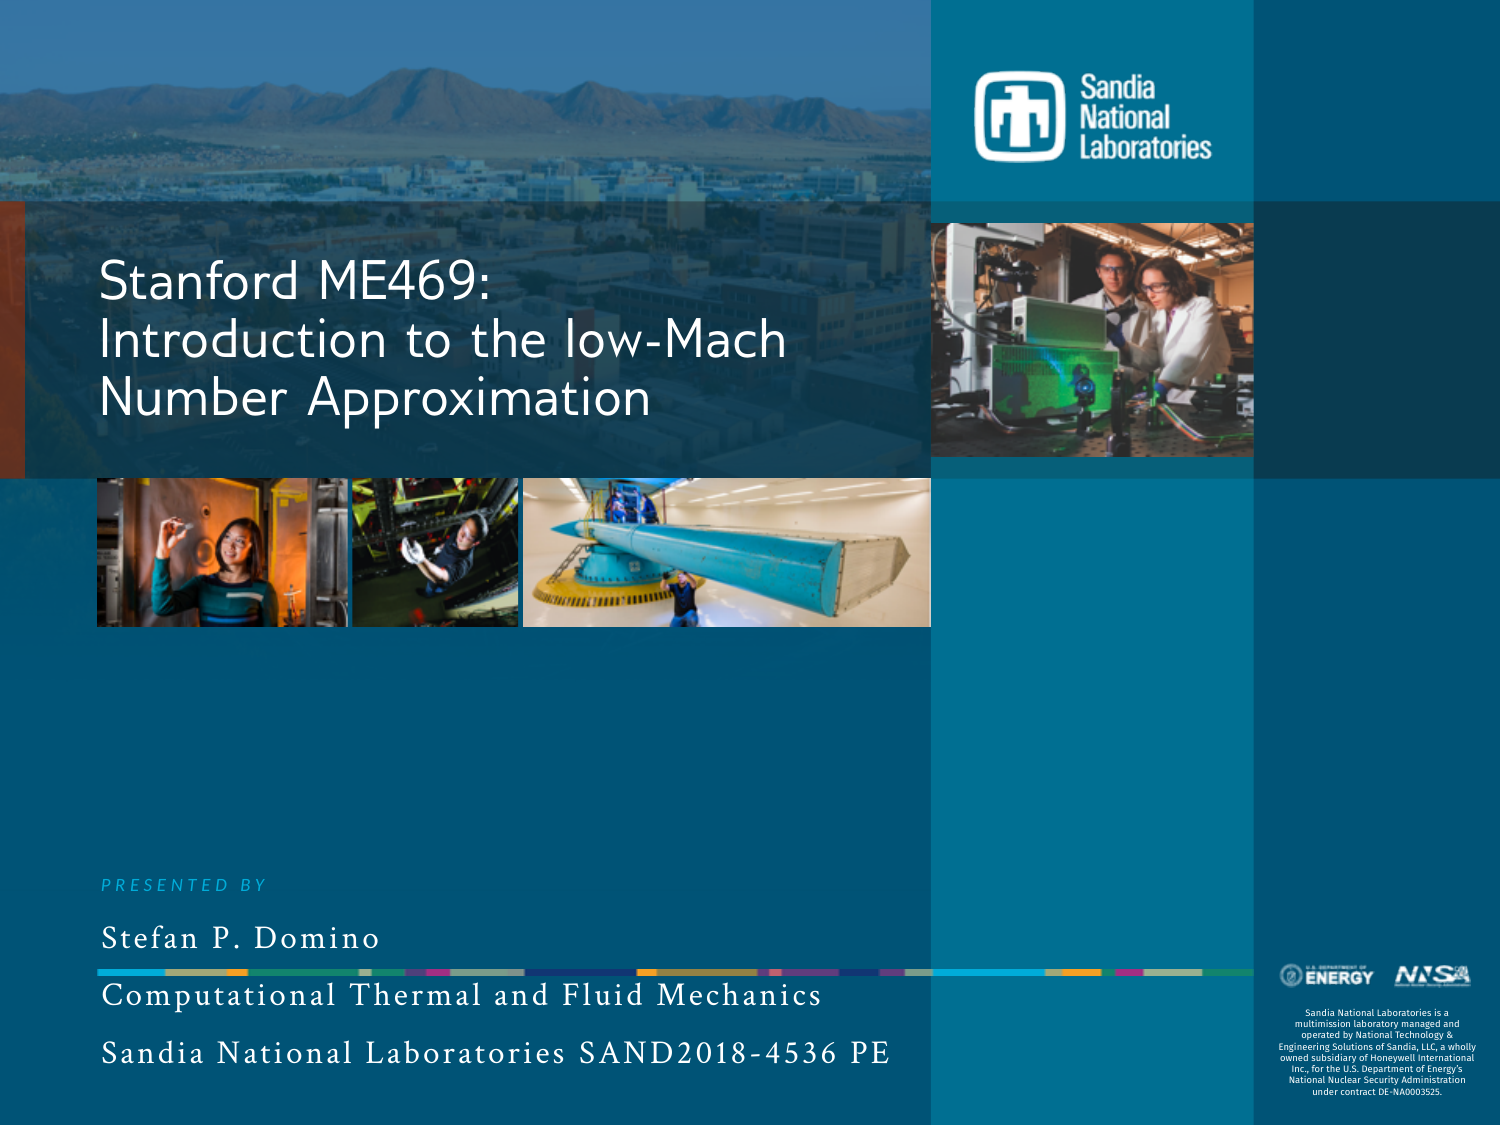

# Stanford ME469: Introduction to the low-Mach Number Approximation
Stefan P. Domino
Computational Thermal and Fluid Mechanics
Sandia National Laboratories SAND2018-4536 PE
1